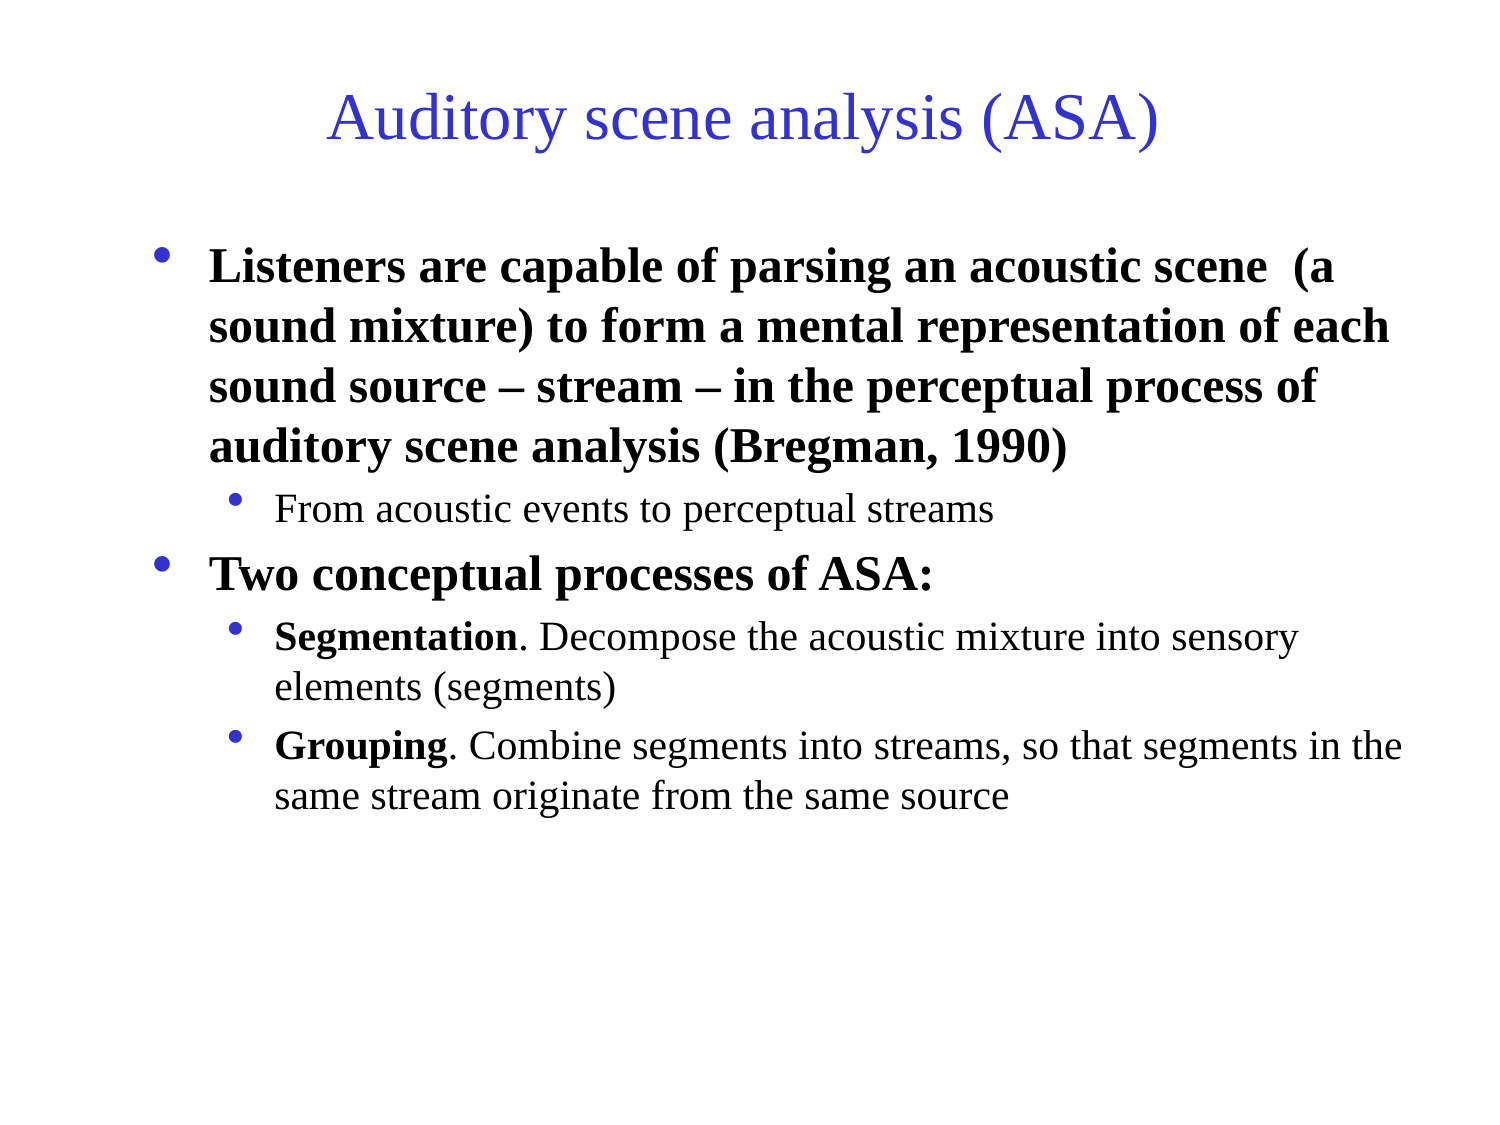

# Auditory scene analysis (ASA)
Listeners are capable of parsing an acoustic scene  (a sound mixture) to form a mental representation of each sound source – stream – in the perceptual process of auditory scene analysis (Bregman, 1990)
From acoustic events to perceptual streams
Two conceptual processes of ASA:
Segmentation. Decompose the acoustic mixture into sensory elements (segments)
Grouping. Combine segments into streams, so that segments in the same stream originate from the same source